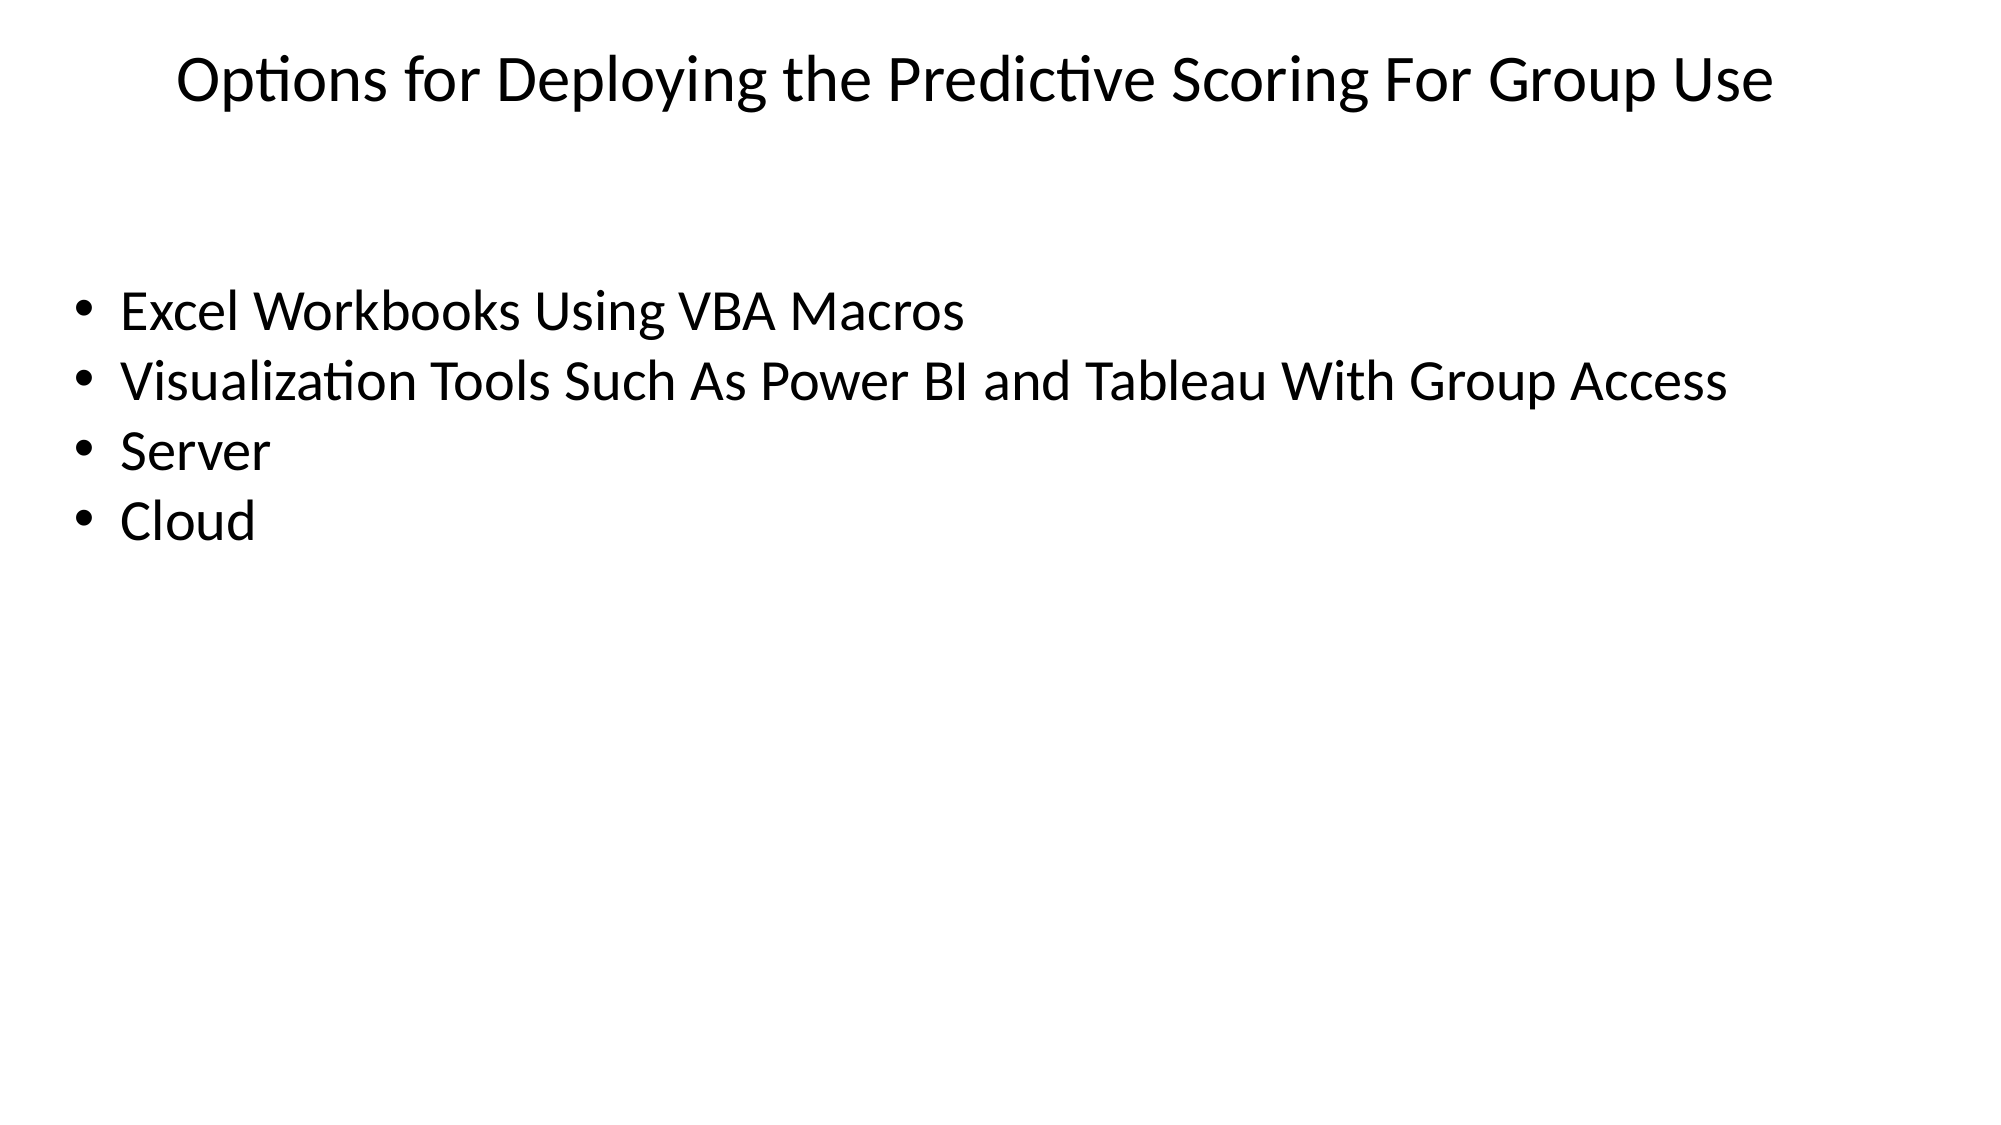

Options for Deploying the Predictive Scoring For Group Use
Excel Workbooks Using VBA Macros
Visualization Tools Such As Power BI and Tableau With Group Access
Server
Cloud